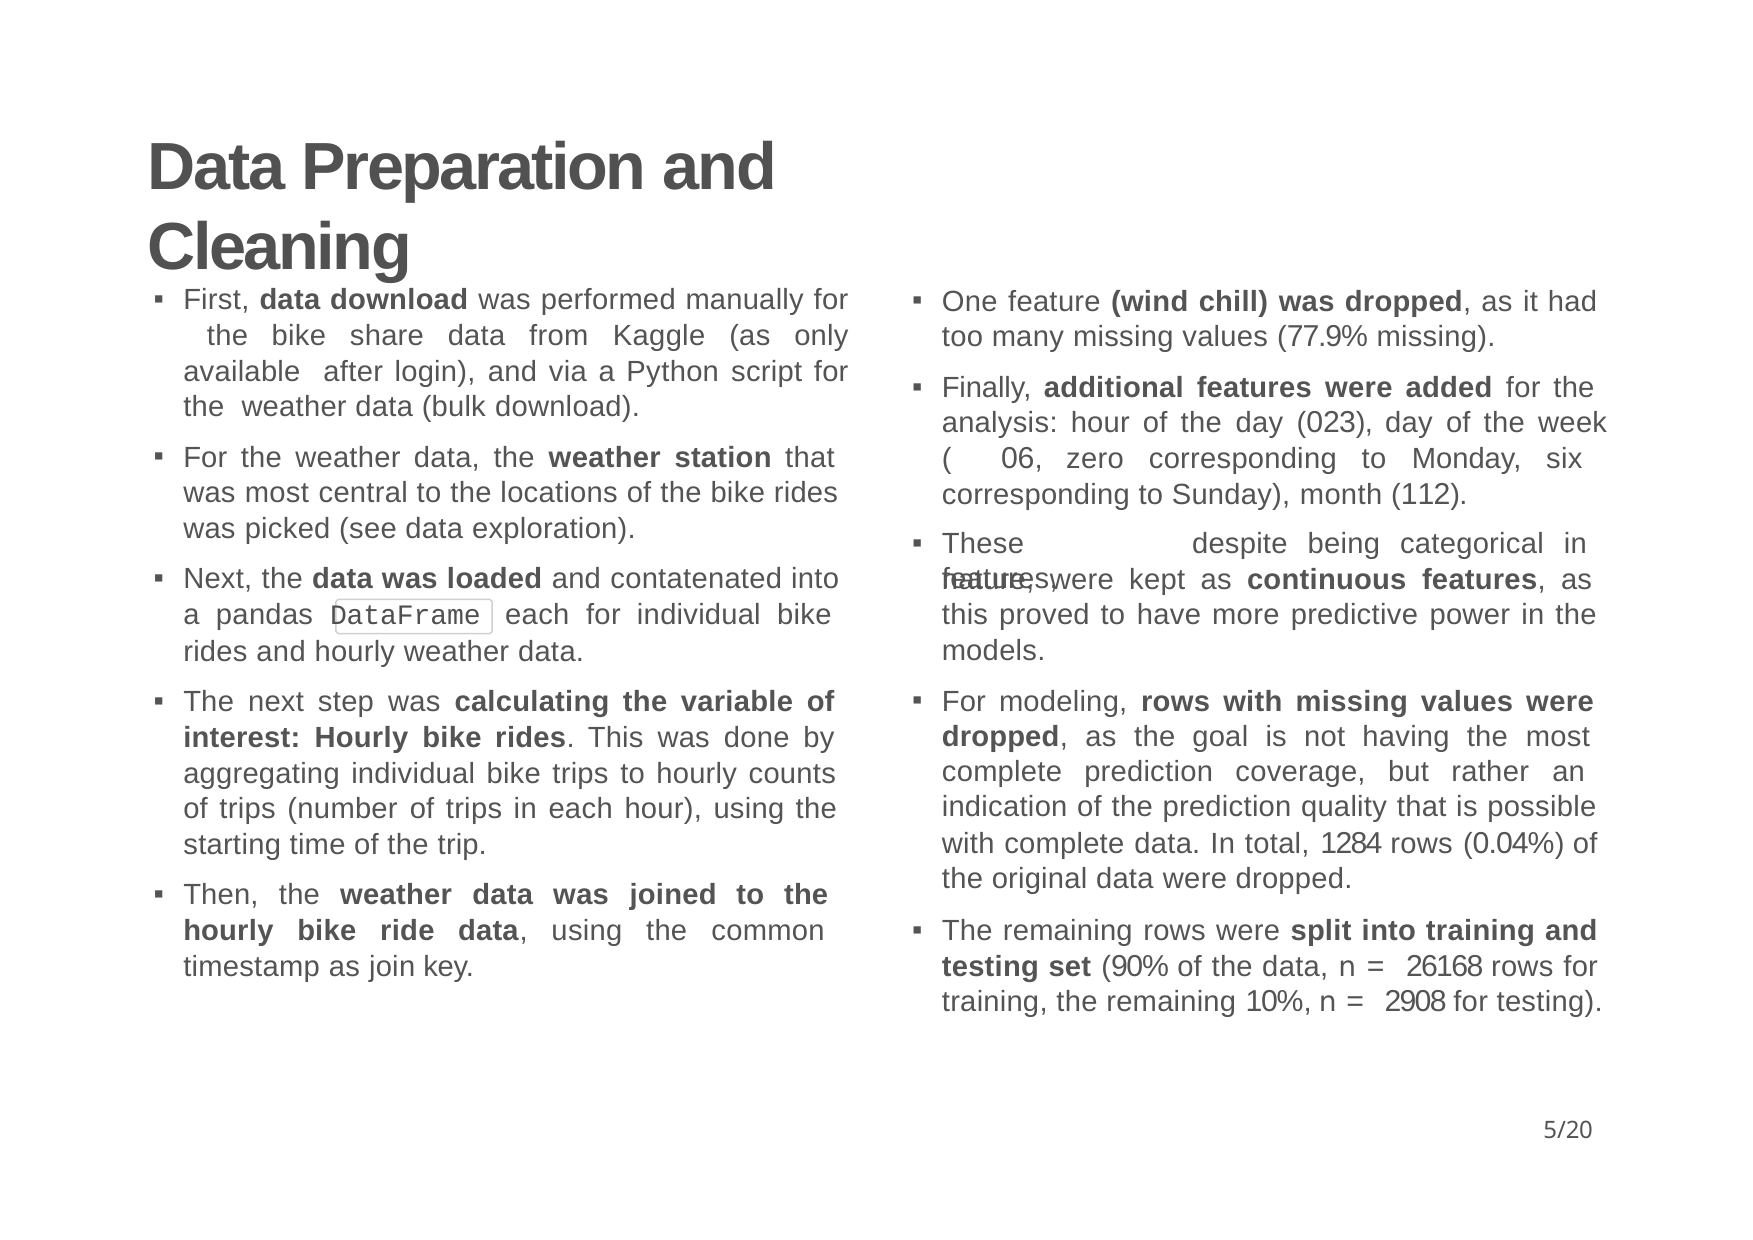

# Data Preparation and Cleaning
First, data download was performed manually for  the bike share data from Kaggle (as only available  after login), and via a Python script for the  weather data (bulk download).
For the weather data, the weather station that  was most central to the locations of the bike rides  was picked (see data exploration).
Next, the data was loaded and contatenated into  a pandas DataFrame each for individual bike  rides and hourly weather data.
The next step was calculating the variable of  interest: Hourly bike rides. This was done by  aggregating individual bike trips to hourly counts  of trips (number of trips in each hour), using the  starting time of the trip.
Then, the weather data was joined to the  hourly bike ride data, using the common  timestamp as join key.
One feature (wind chill) was dropped, as it had  too many missing values (77.9% missing).
Finally, additional features were added for the  analysis: hour of the day (0­23), day of the week (  0­6, zero corresponding to Monday, six  corresponding to Sunday), month (1­12).
despite being categorical in  nature, were kept as continuous features, as  this proved to have more predictive power in the  models.
For modeling, rows with missing values were  dropped, as the goal is not having the most  complete prediction coverage, but rather an  indication of the prediction quality that is possible  with complete data. In total, 1284 rows (0.04%) of  the original data were dropped.
The remaining rows were split into training and  testing set (90% of the data, n = 26168 rows for  training, the remaining 10%, n = 2908 for testing).
These	features,

5/20